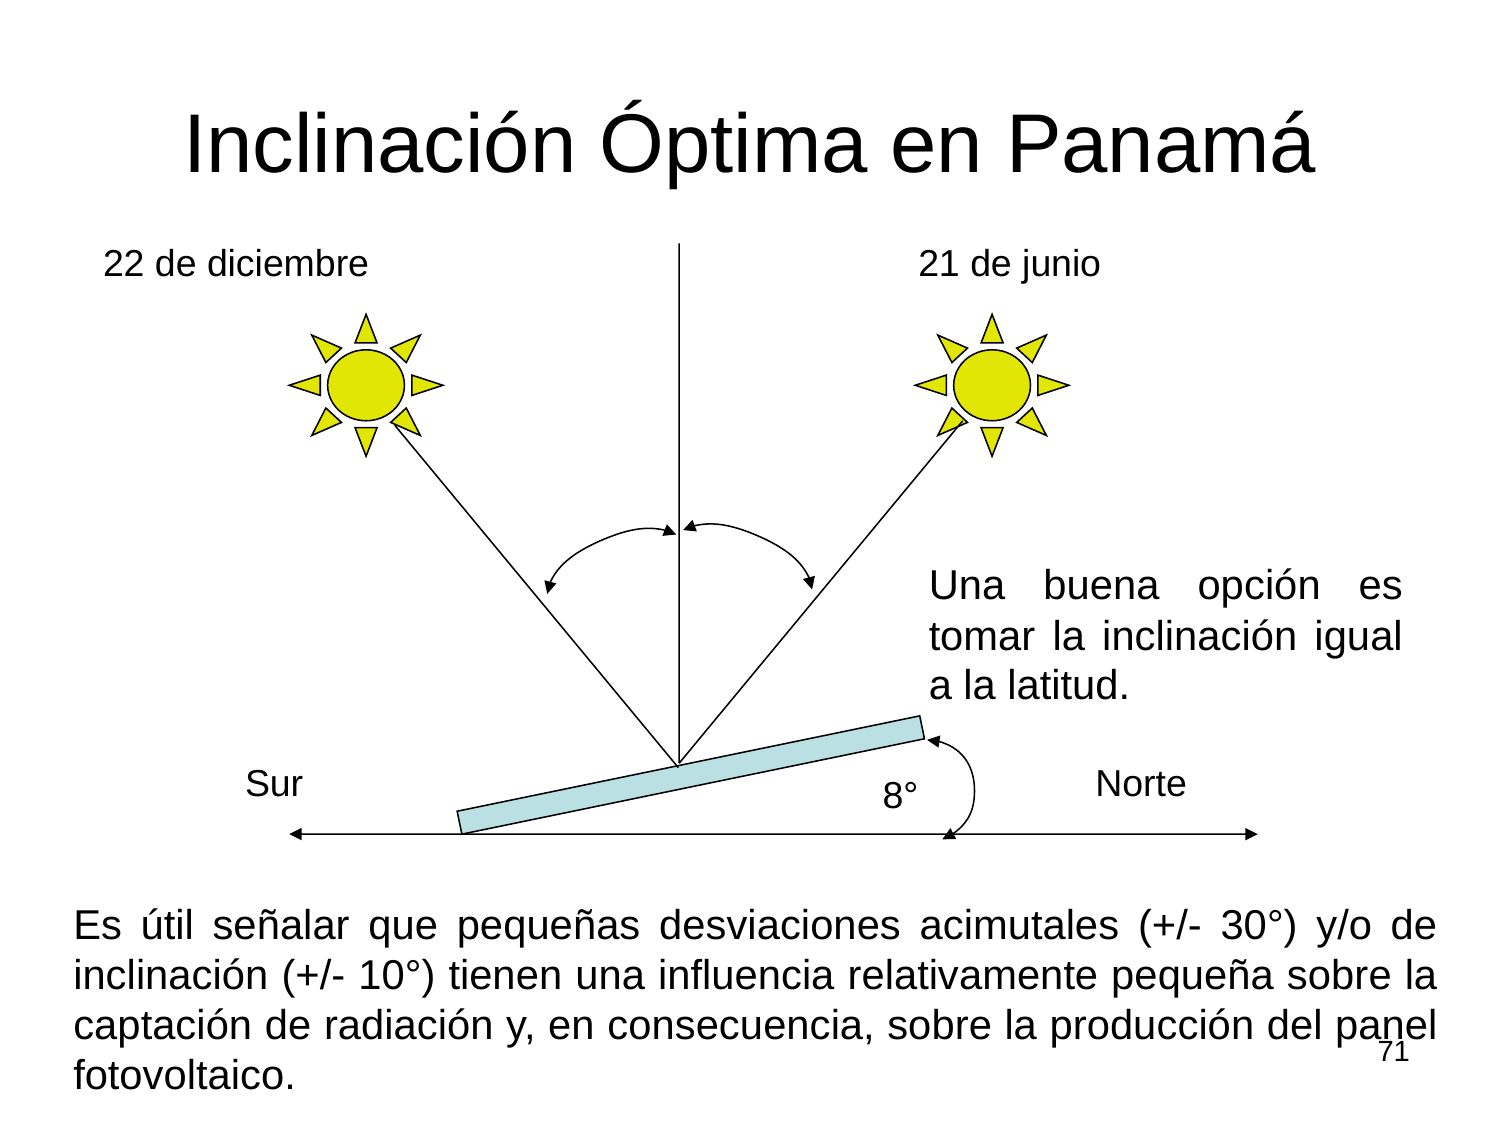

# Inclinación Óptima en Panamá
22 de diciembre
21 de junio

Una buena opción es tomar la inclinación igual a la latitud.

Sur
Norte

8°

Es útil señalar que pequeñas desviaciones acimutales (+/- 30°) y/o de inclinación (+/- 10°) tienen una influencia relativamente pequeña sobre la captación de radiación y, en consecuencia, sobre la producción del panel fotovoltaico.
71